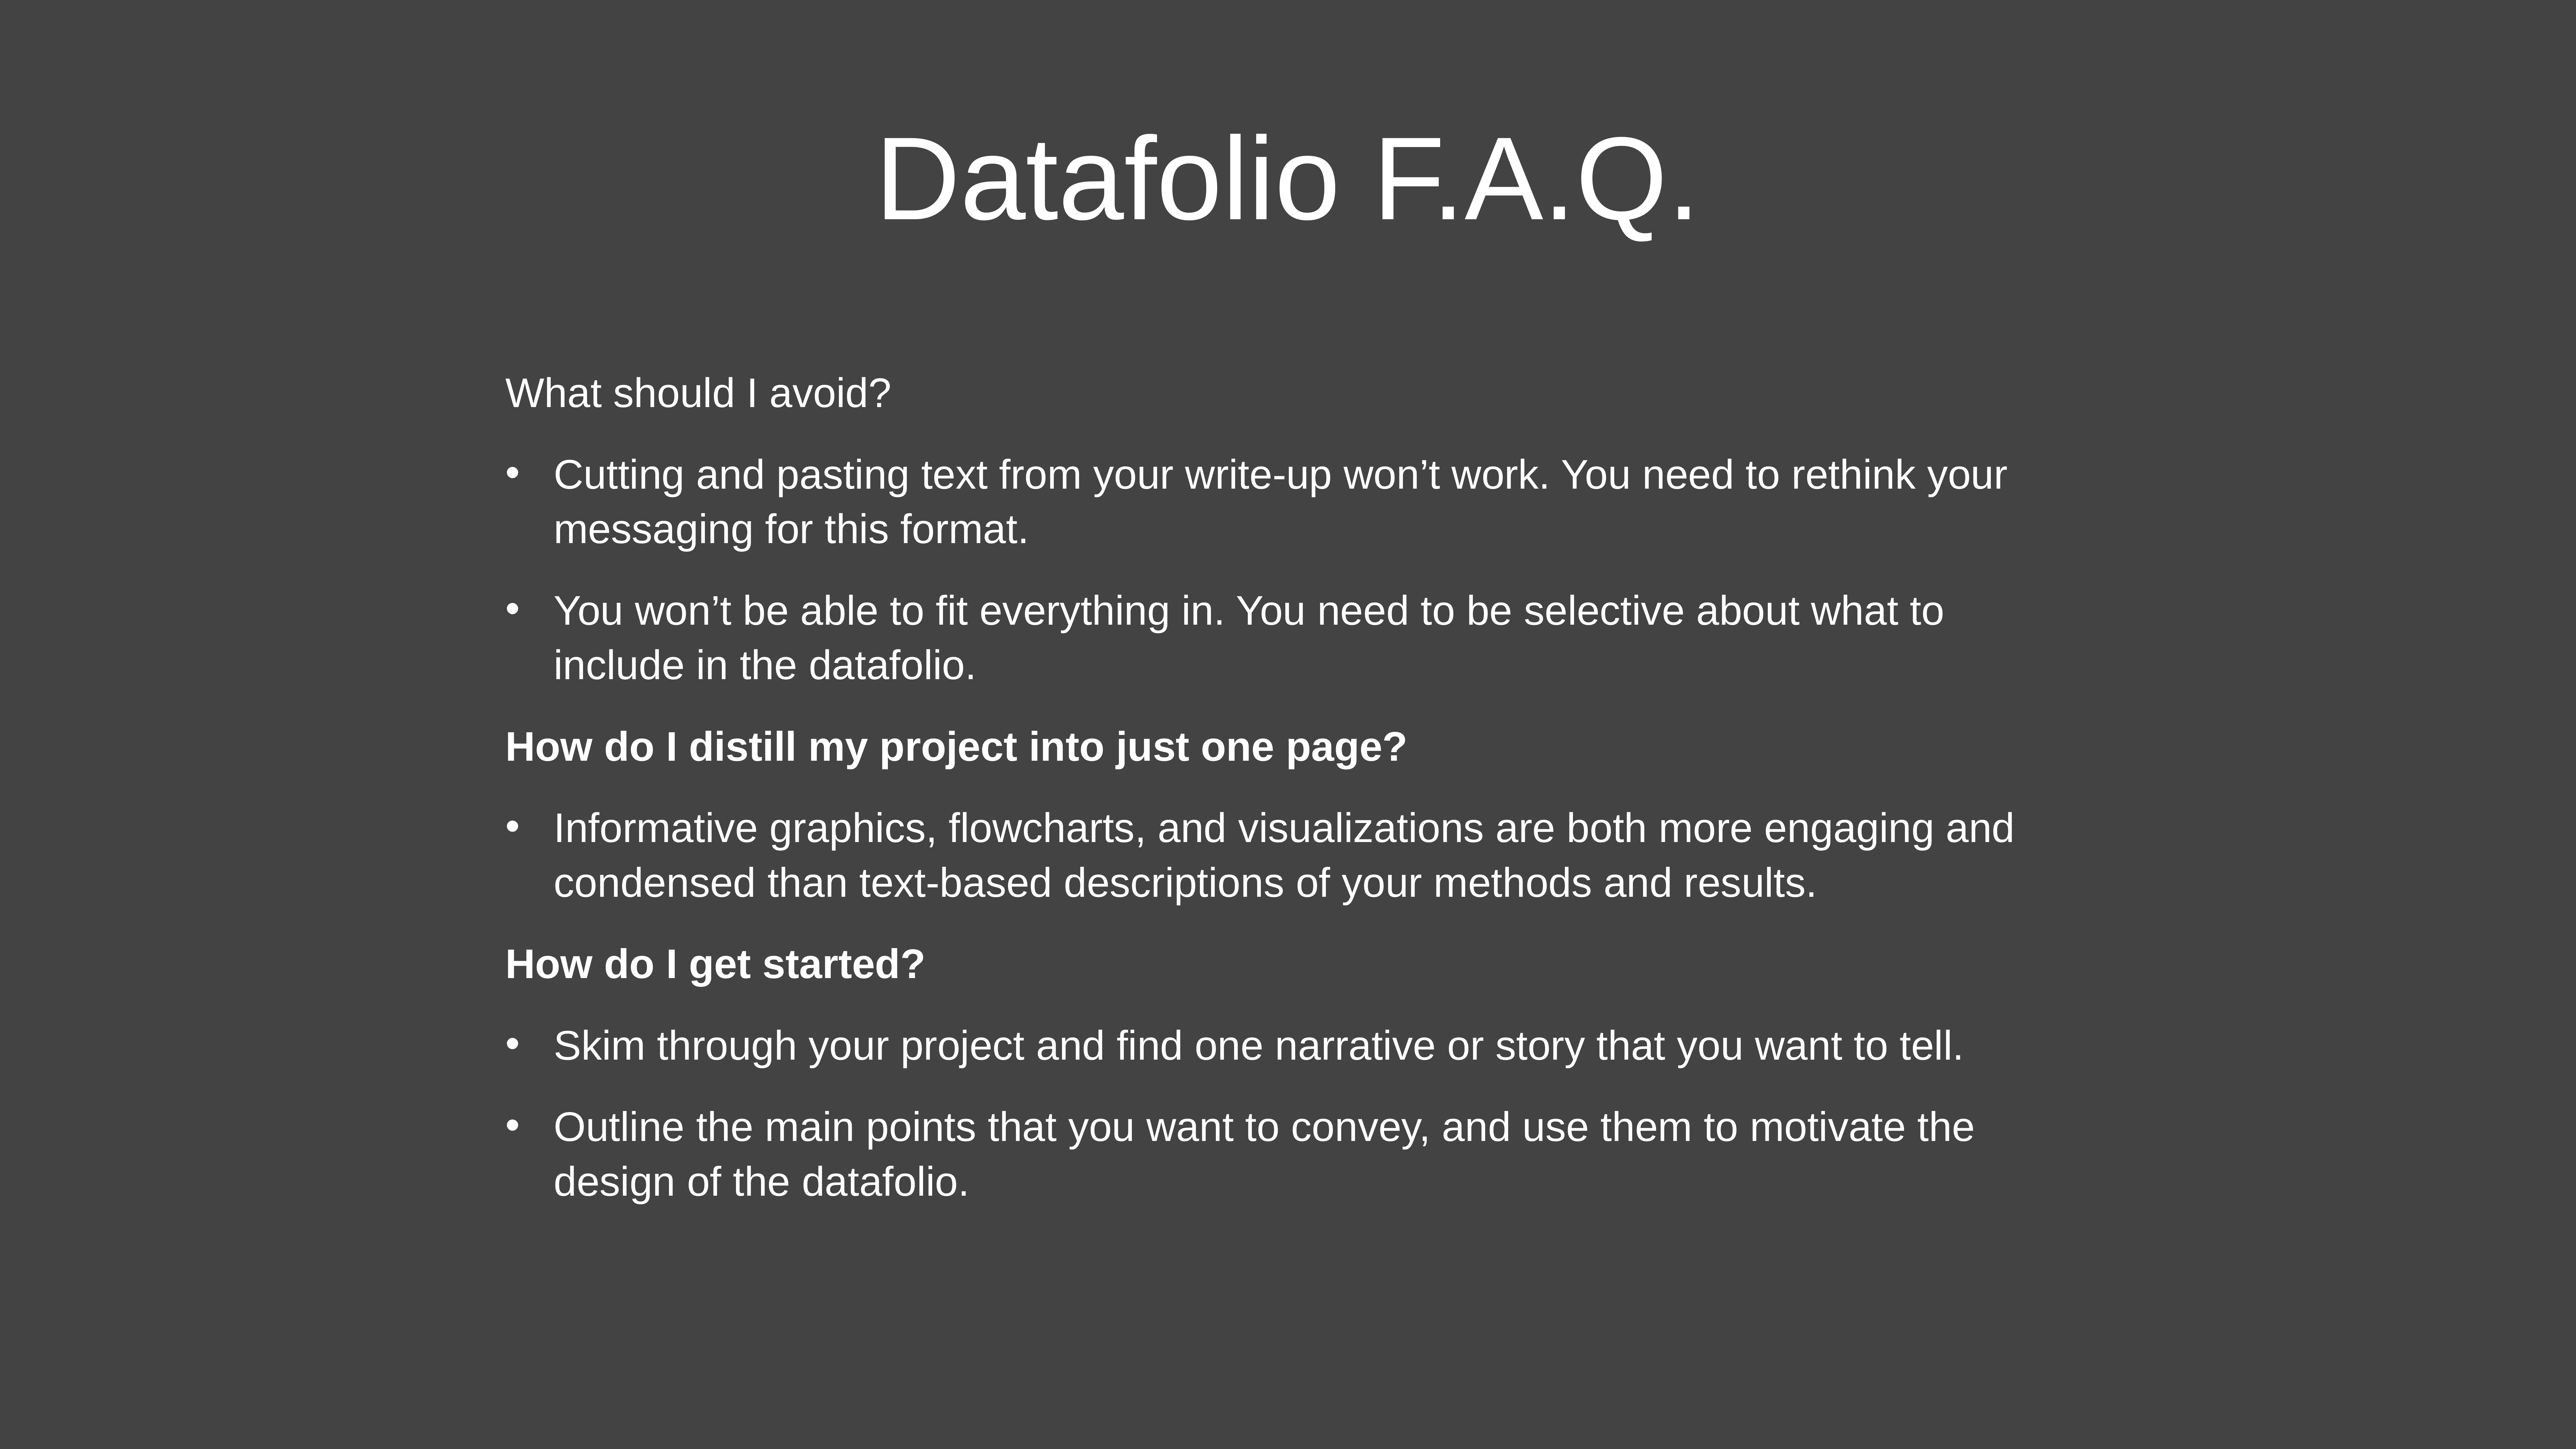

# Datafolio F.A.Q.
What should I avoid?
Cutting and pasting text from your write-up won’t work. You need to rethink your messaging for this format.
You won’t be able to fit everything in. You need to be selective about what to include in the datafolio.
How do I distill my project into just one page?
Informative graphics, flowcharts, and visualizations are both more engaging and condensed than text-based descriptions of your methods and results.
How do I get started?
Skim through your project and find one narrative or story that you want to tell.
Outline the main points that you want to convey, and use them to motivate the design of the datafolio.